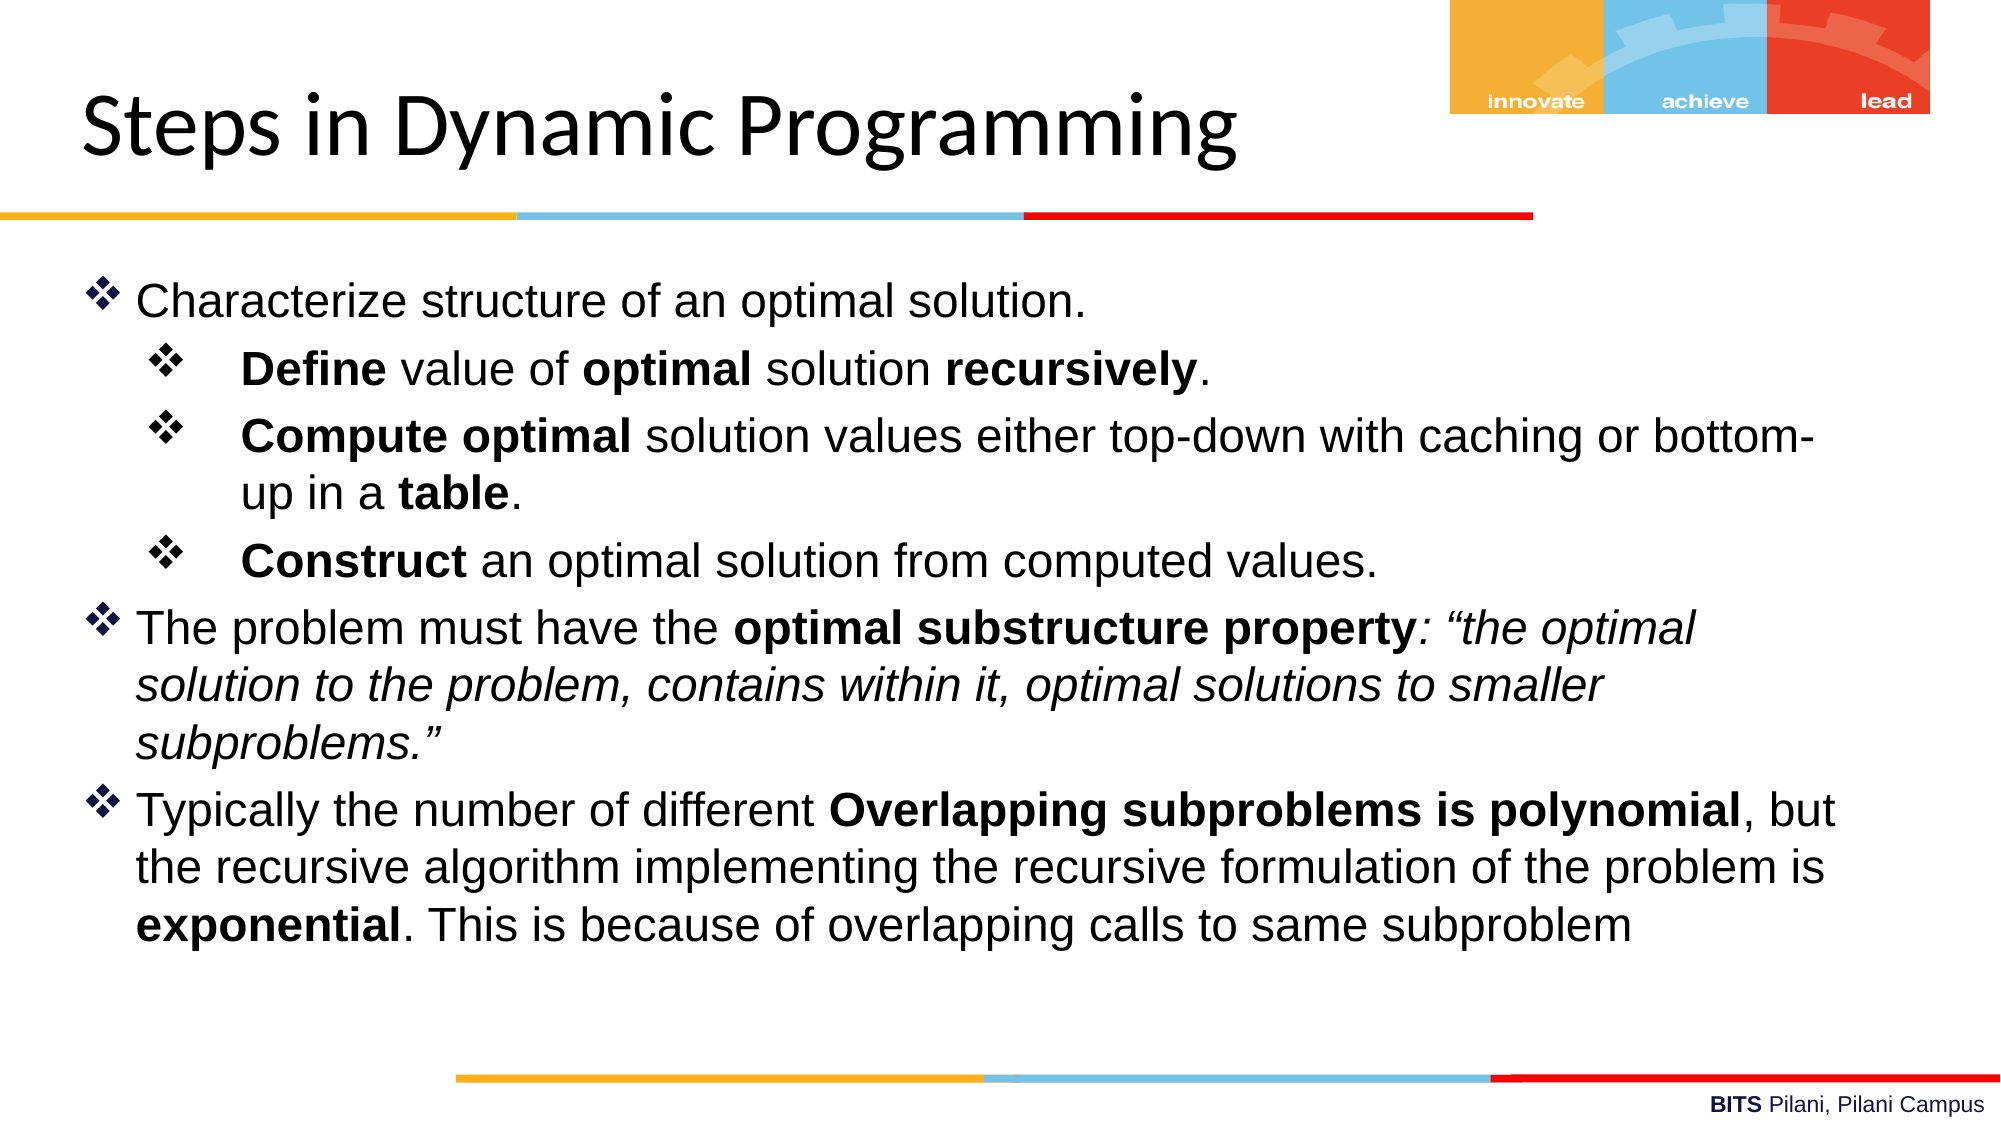

Steps in Dynamic Programming
Characterize structure of an optimal solution.
Define value of optimal solution recursively.
Compute optimal solution values either top-down with caching or bottom-up in a table.
Construct an optimal solution from computed values.
The problem must have the optimal substructure property: “the optimal solution to the problem, contains within it, optimal solutions to smaller subproblems.”
Typically the number of different Overlapping subproblems is polynomial, but the recursive algorithm implementing the recursive formulation of the problem is exponential. This is because of overlapping calls to same subproblem